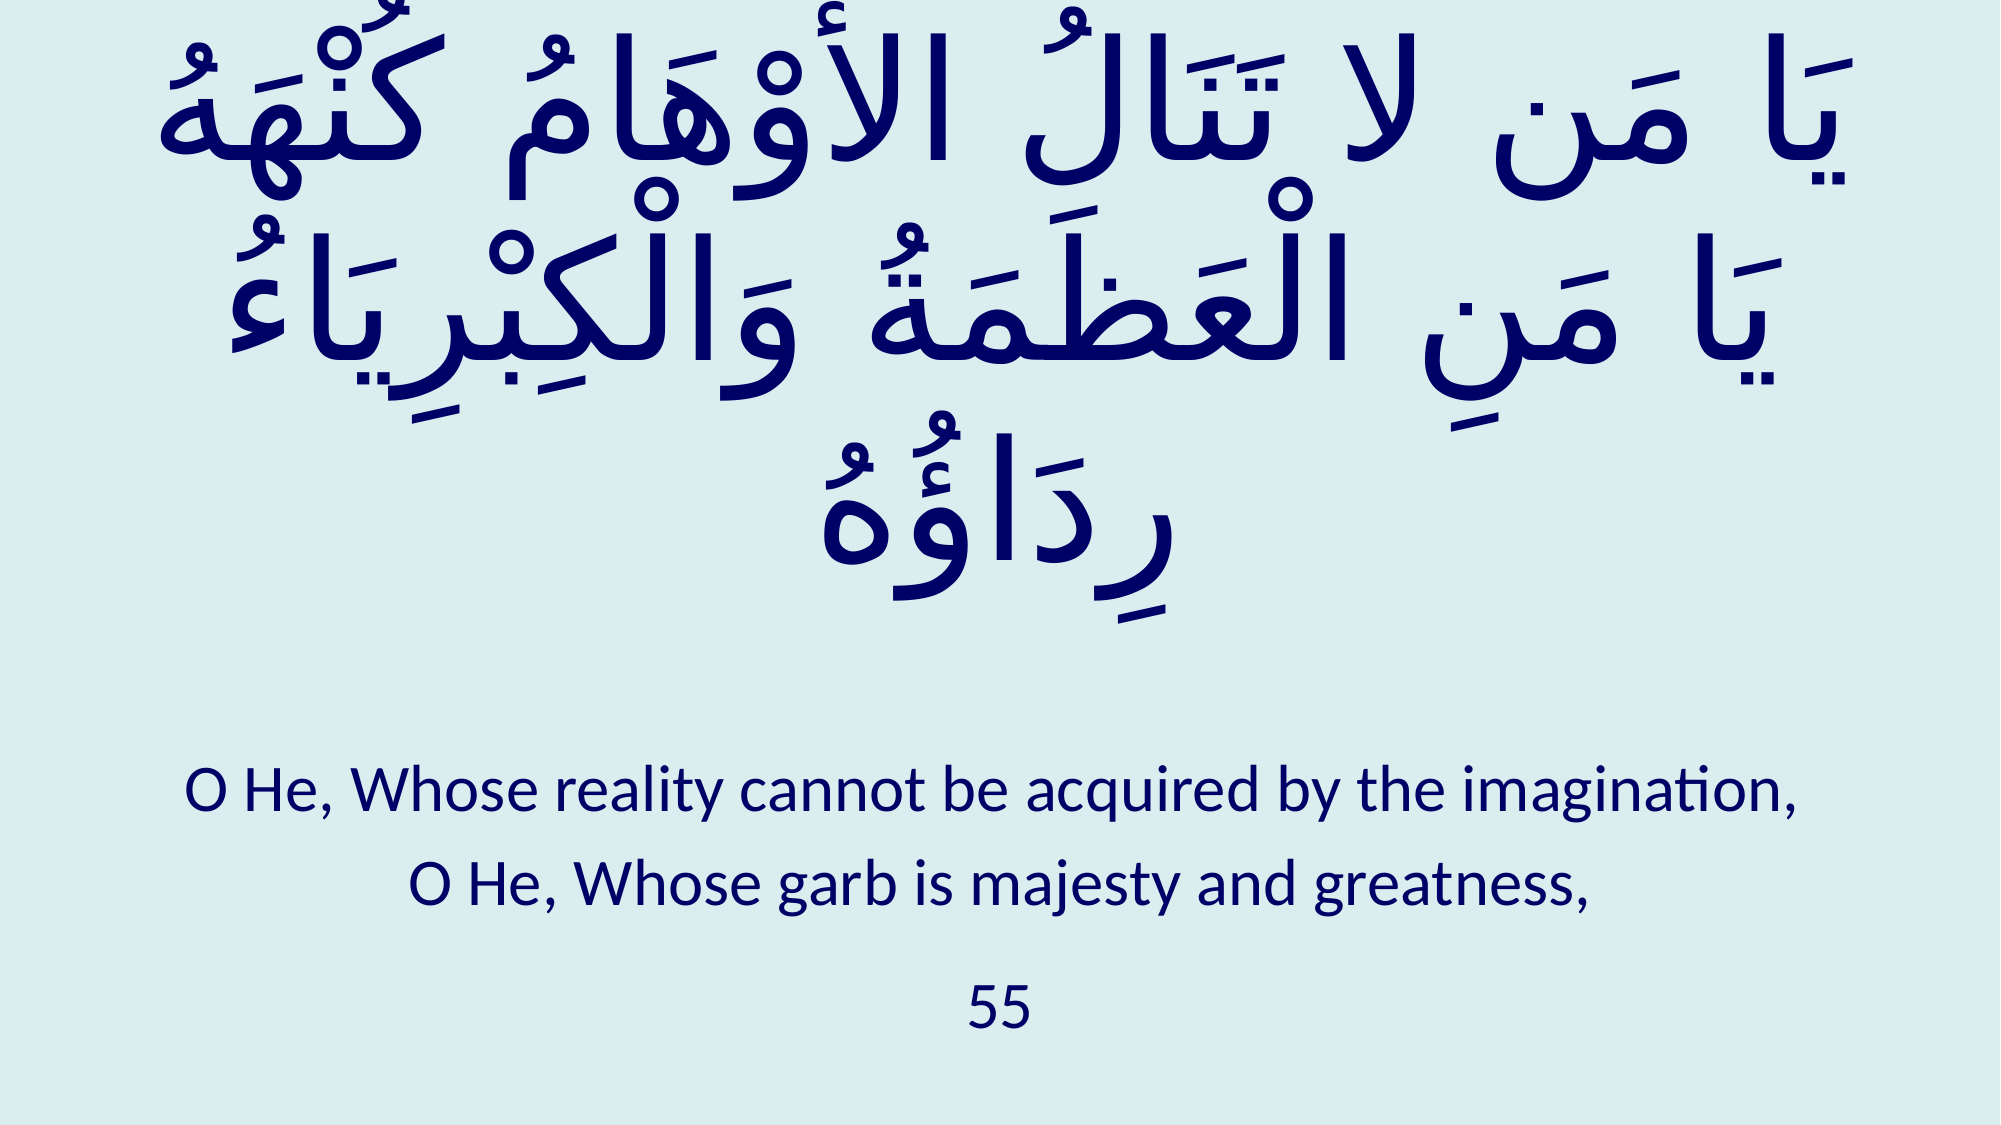

# يَا مَن لا تَنَالُ الأَوْهَامُ كُنْهَهُ يَا مَنِ الْعَظَمَةُ وَالْكِبْرِيَاءُ رِدَاؤُهُ
O He, Whose reality cannot be acquired by the imagination,
O He, Whose garb is majesty and greatness,
55